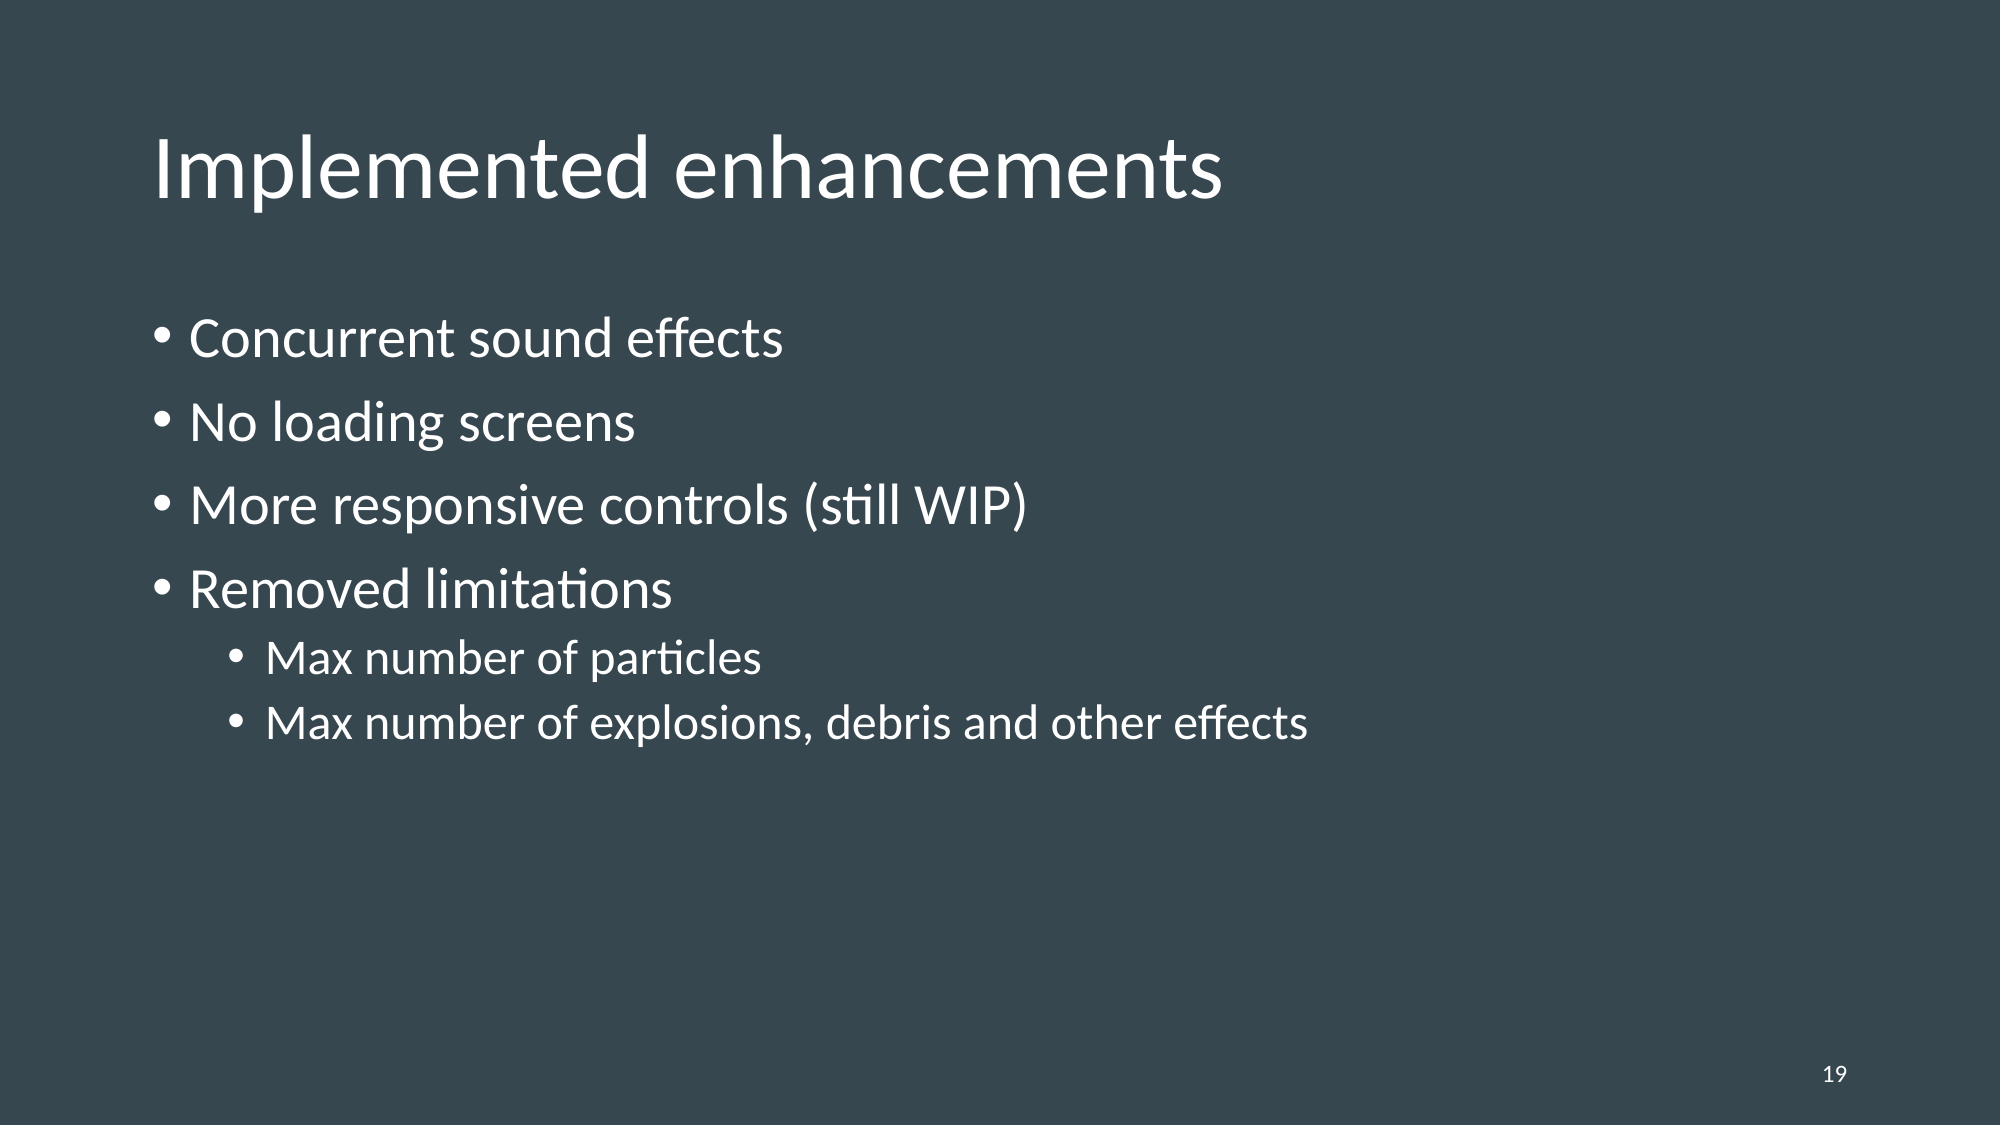

# Implemented enhancements
Concurrent sound effects
No loading screens
More responsive controls (still WIP)
Removed limitations
Max number of particles
Max number of explosions, debris and other effects
19